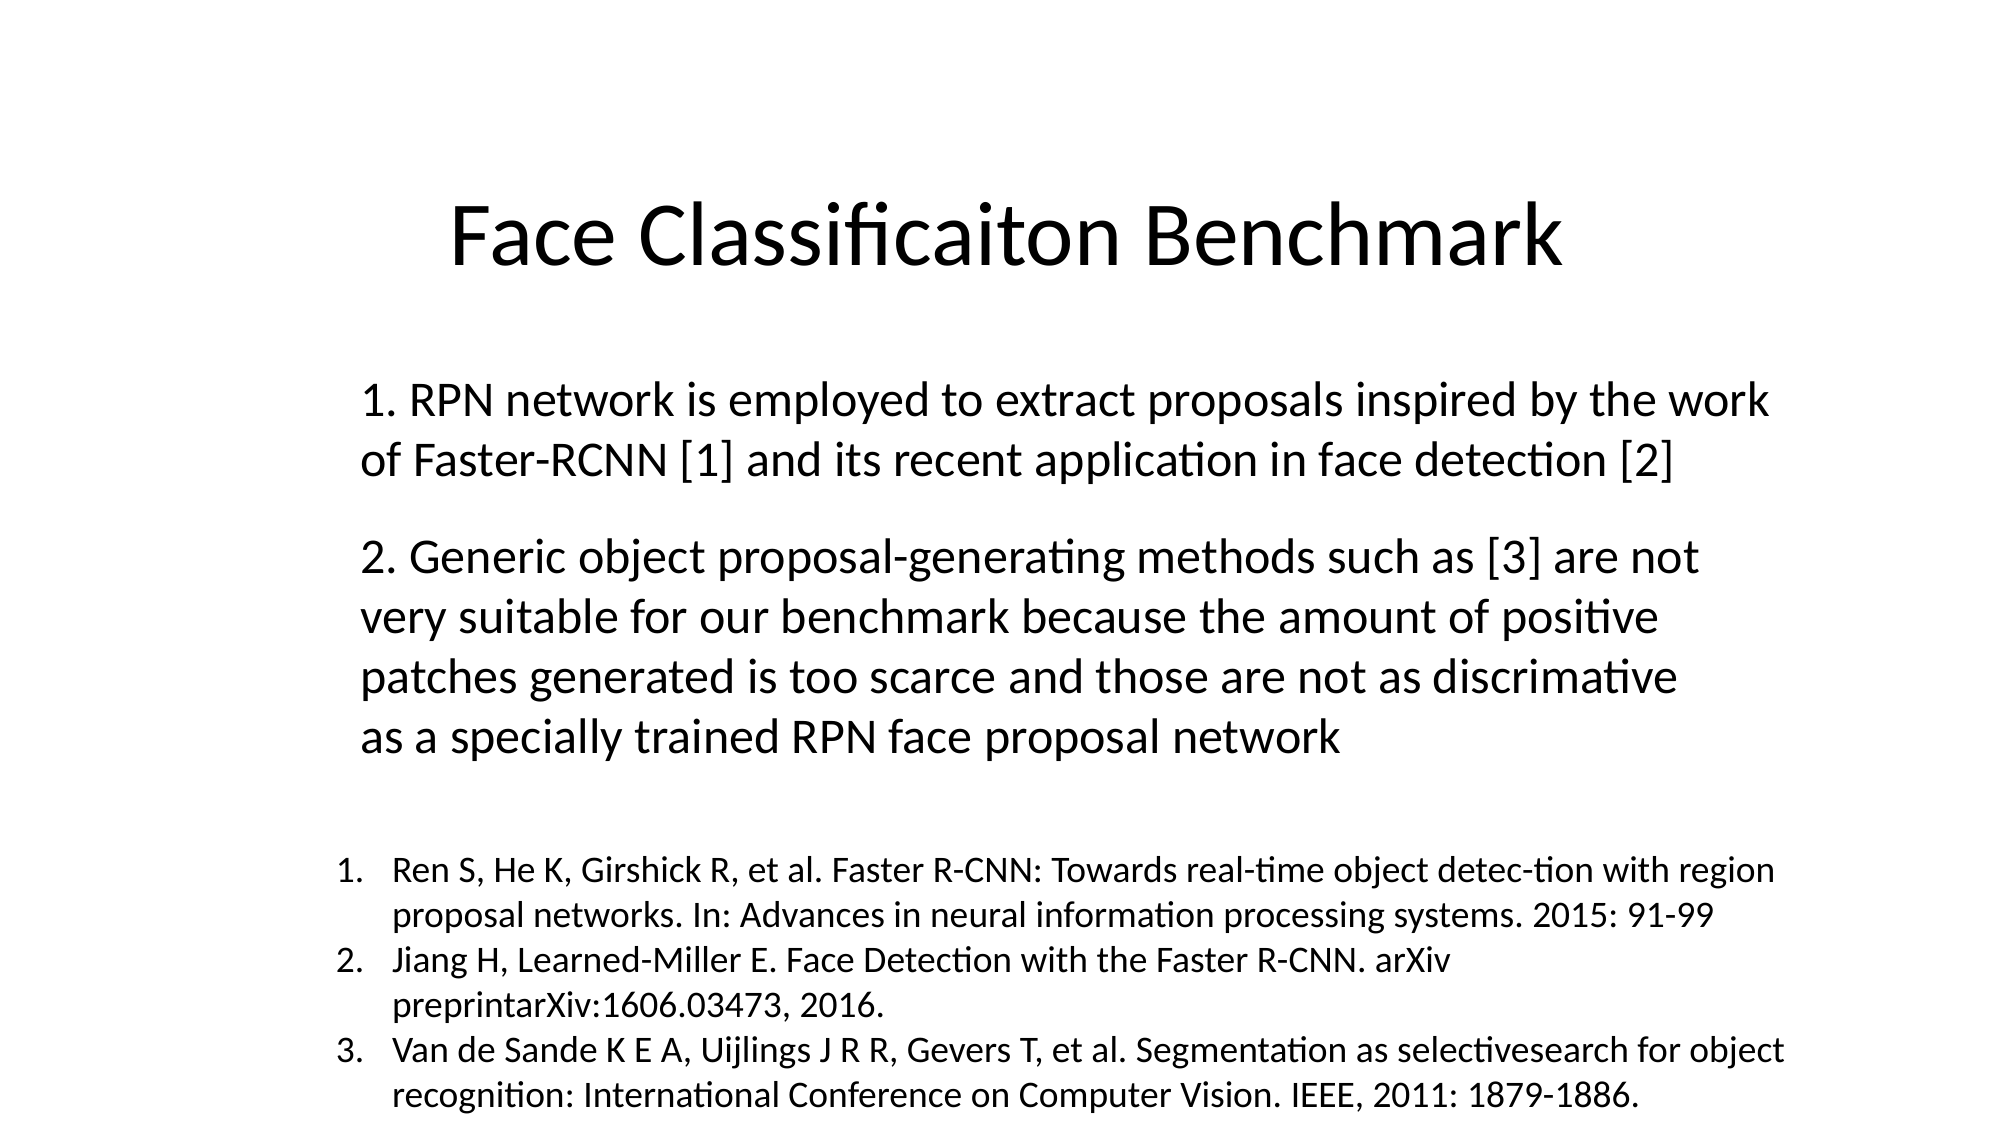

Face Classificaiton Benchmark
1. RPN network is employed to extract proposals inspired by the work of Faster-RCNN [1] and its recent application in face detection [2]
2. Generic object proposal-generating methods such as [3] are not very suitable for our benchmark because the amount of positive patches generated is too scarce and those are not as discrimative as a specially trained RPN face proposal network
Ren S, He K, Girshick R, et al. Faster R-CNN: Towards real-time object detec-tion with region proposal networks. In: Advances in neural information processing systems. 2015: 91-99
Jiang H, Learned-Miller E. Face Detection with the Faster R-CNN. arXiv preprintarXiv:1606.03473, 2016.
Van de Sande K E A, Uijlings J R R, Gevers T, et al. Segmentation as selectivesearch for object recognition: International Conference on Computer Vision. IEEE, 2011: 1879-1886.